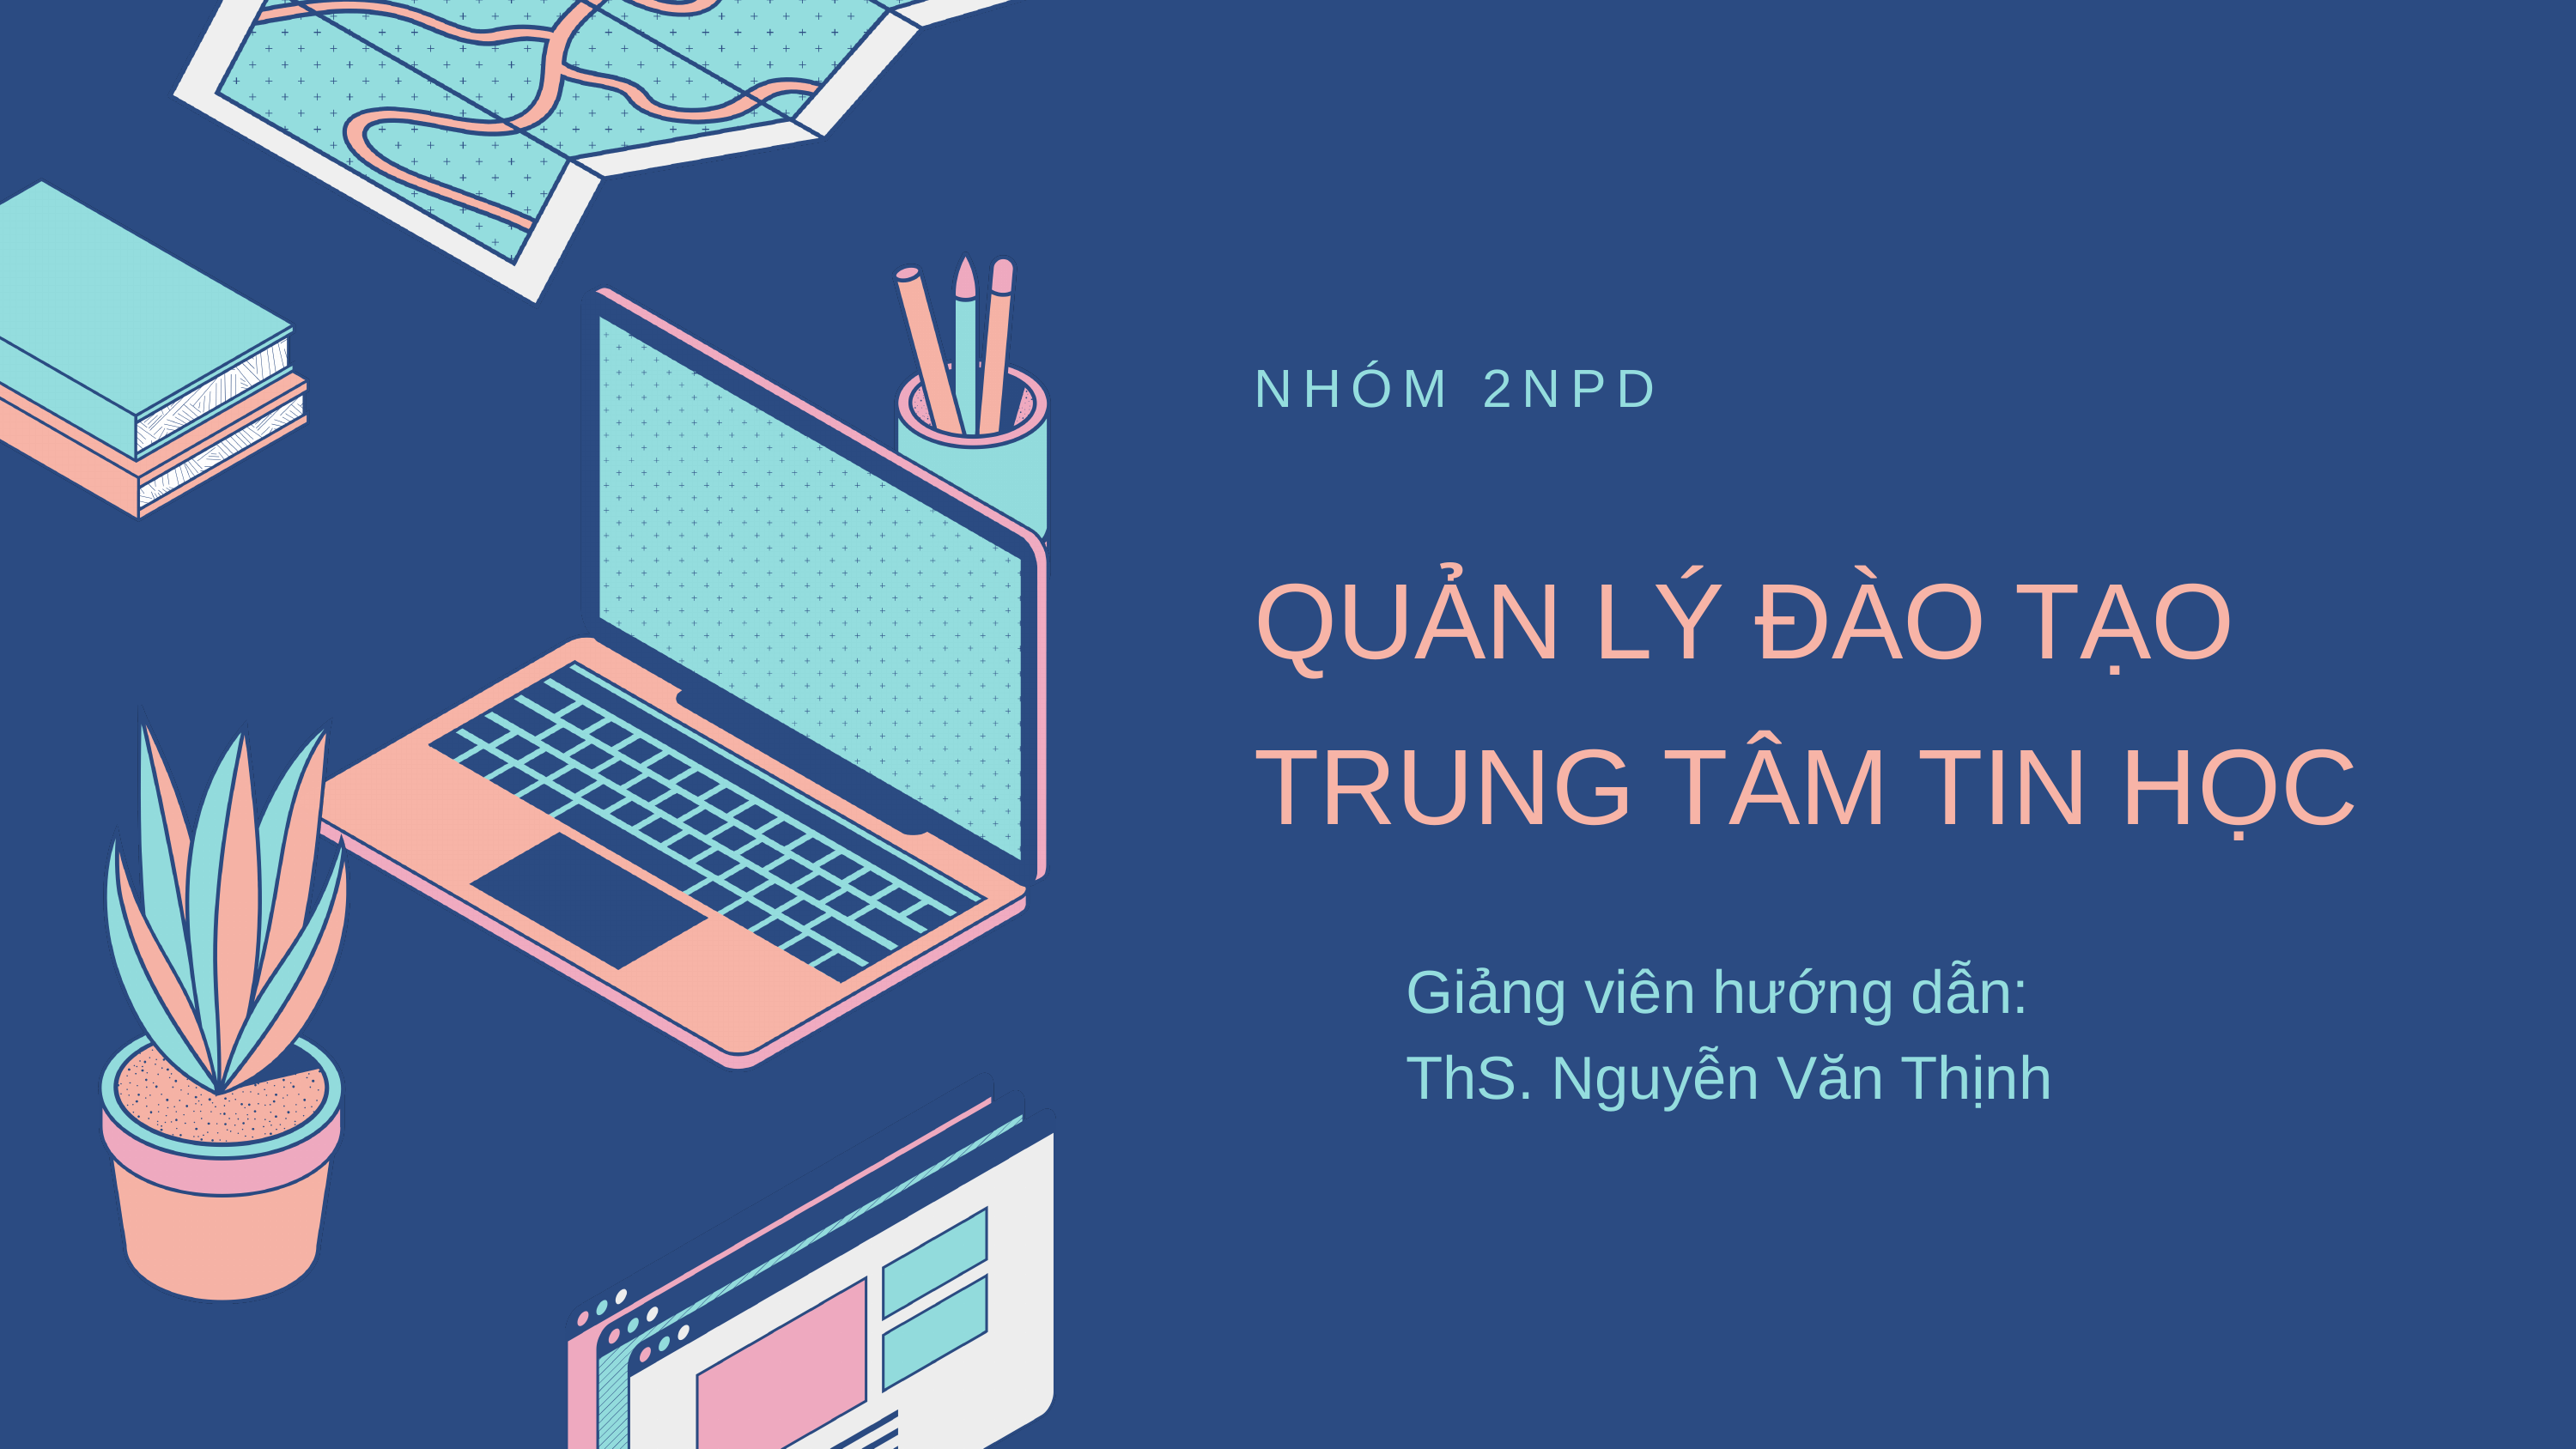

NHÓM 2NPD
QUẢN LÝ ĐÀO TẠO TRUNG TÂM TIN HỌC
Giảng viên hướng dẫn:
ThS. Nguyễn Văn Thịnh